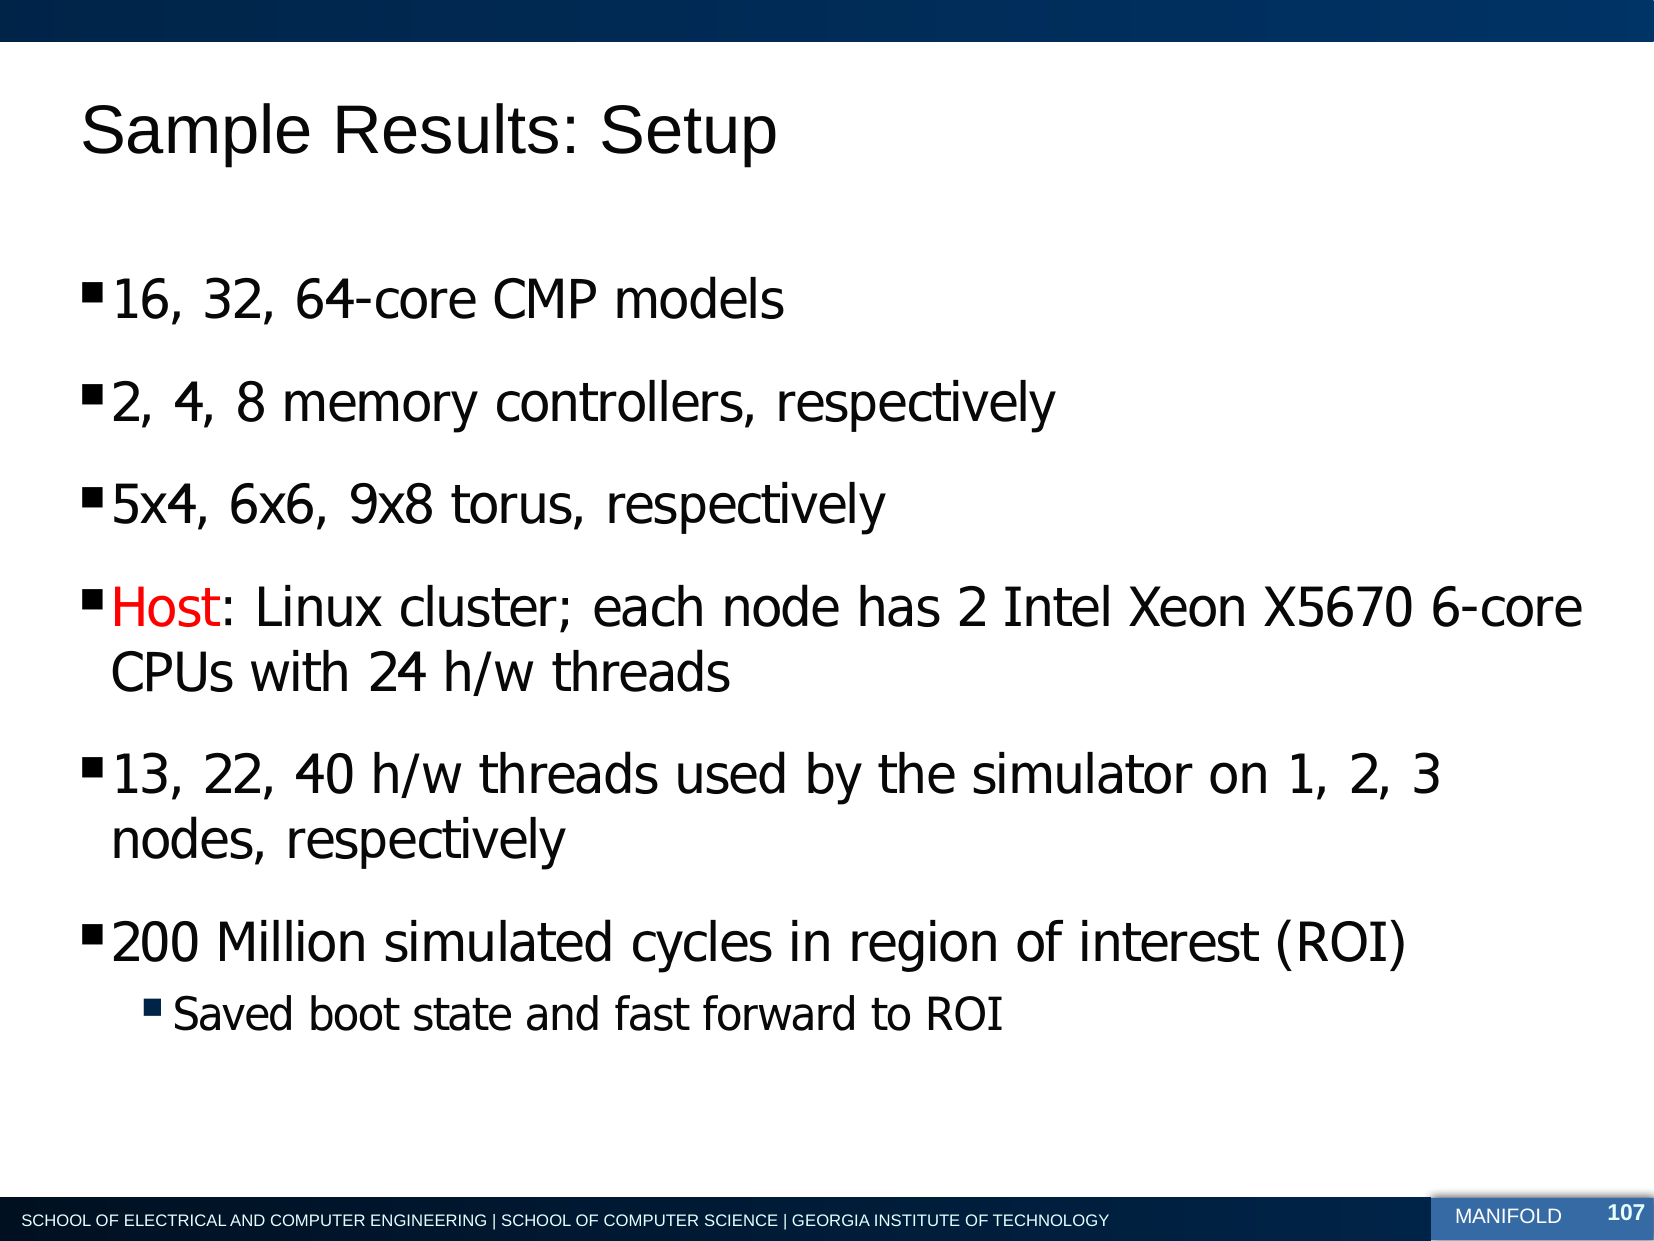

# Sample Results: Setup
16, 32, 64-core CMP models
2, 4, 8 memory controllers, respectively
5x4, 6x6, 9x8 torus, respectively
Host: Linux cluster; each node has 2 Intel Xeon X5670 6-core CPUs with 24 h/w threads
13, 22, 40 h/w threads used by the simulator on 1, 2, 3 nodes, respectively
200 Million simulated cycles in region of interest (ROI)
Saved boot state and fast forward to ROI
107